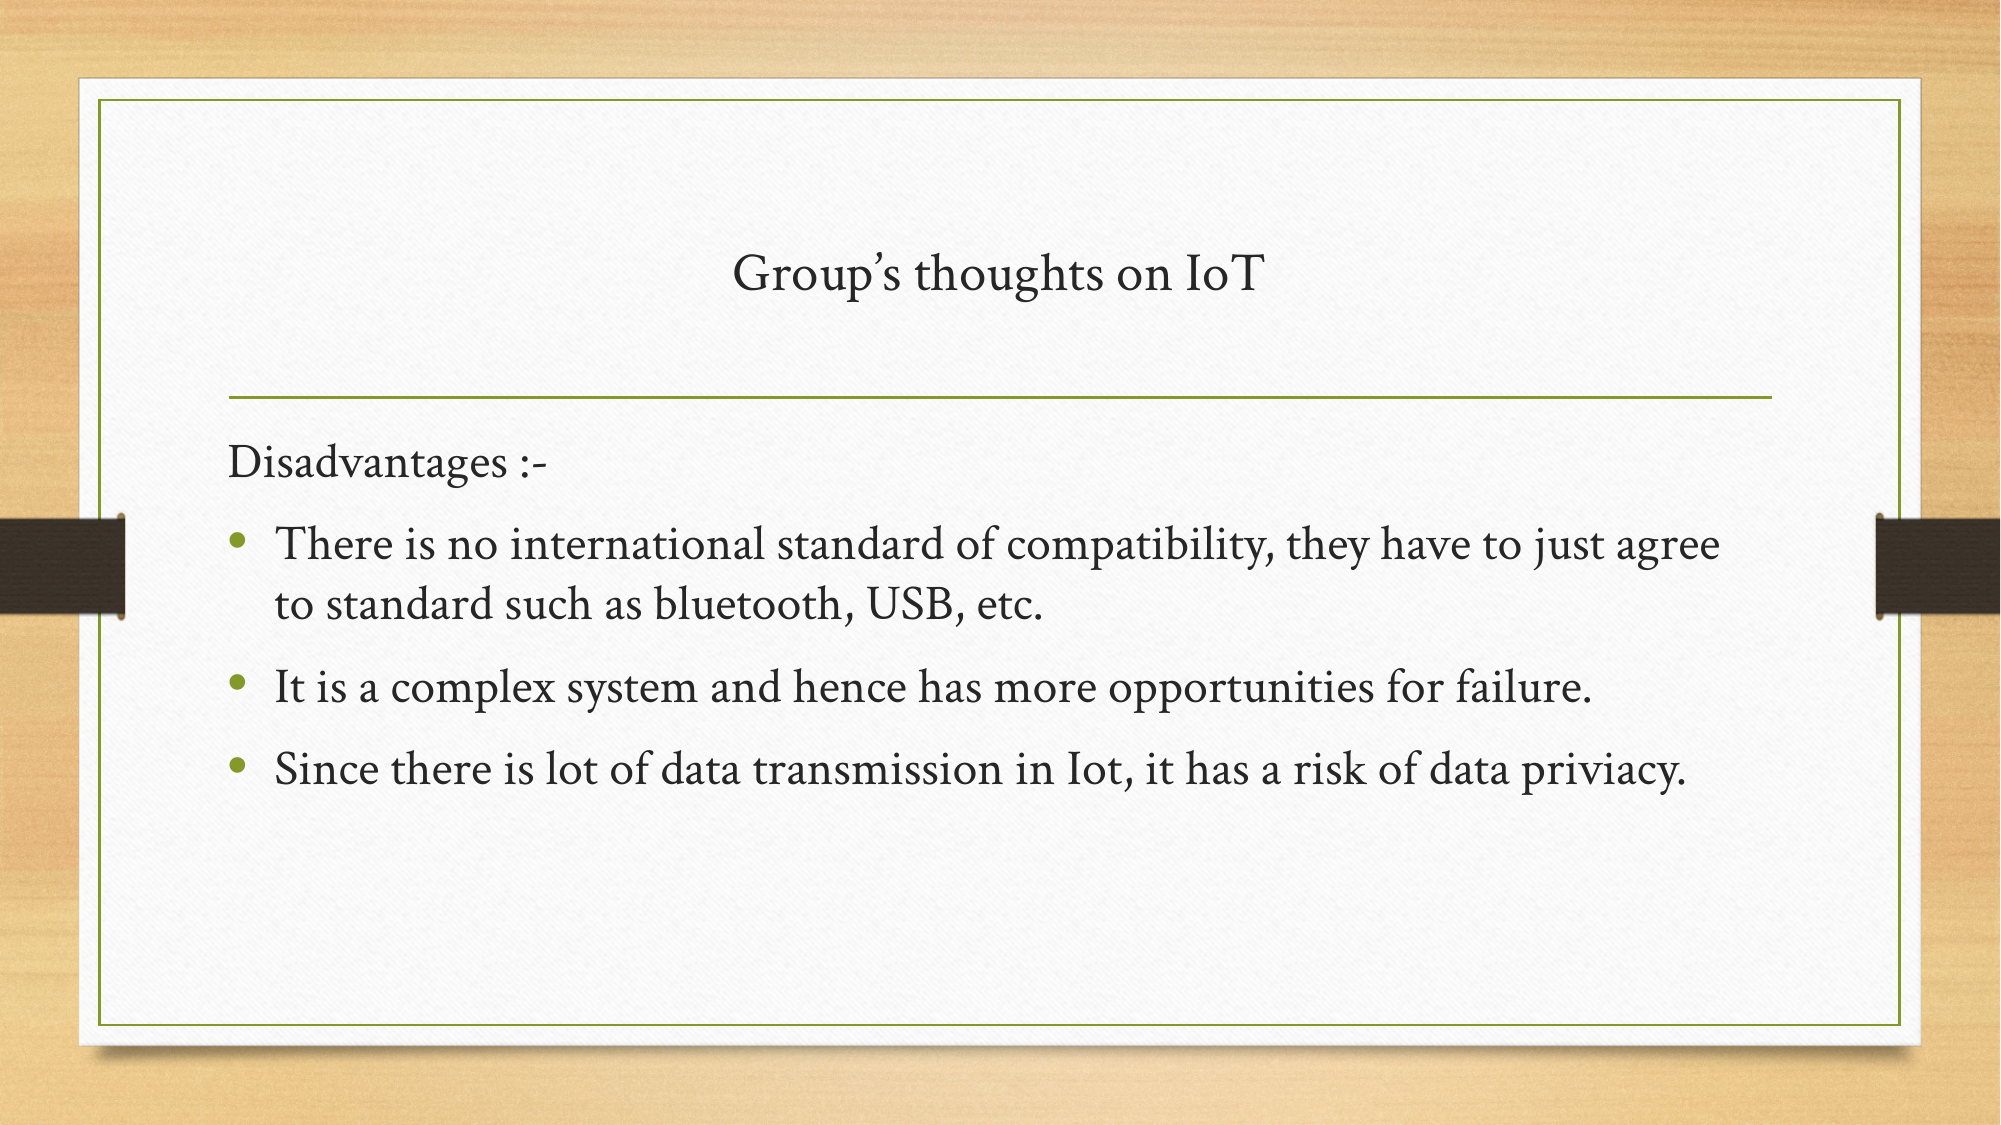

# Group’s thoughts on IoT
Disadvantages :-
There is no international standard of compatibility, they have to just agree to standard such as bluetooth, USB, etc.
It is a complex system and hence has more opportunities for failure.
Since there is lot of data transmission in Iot, it has a risk of data priviacy.